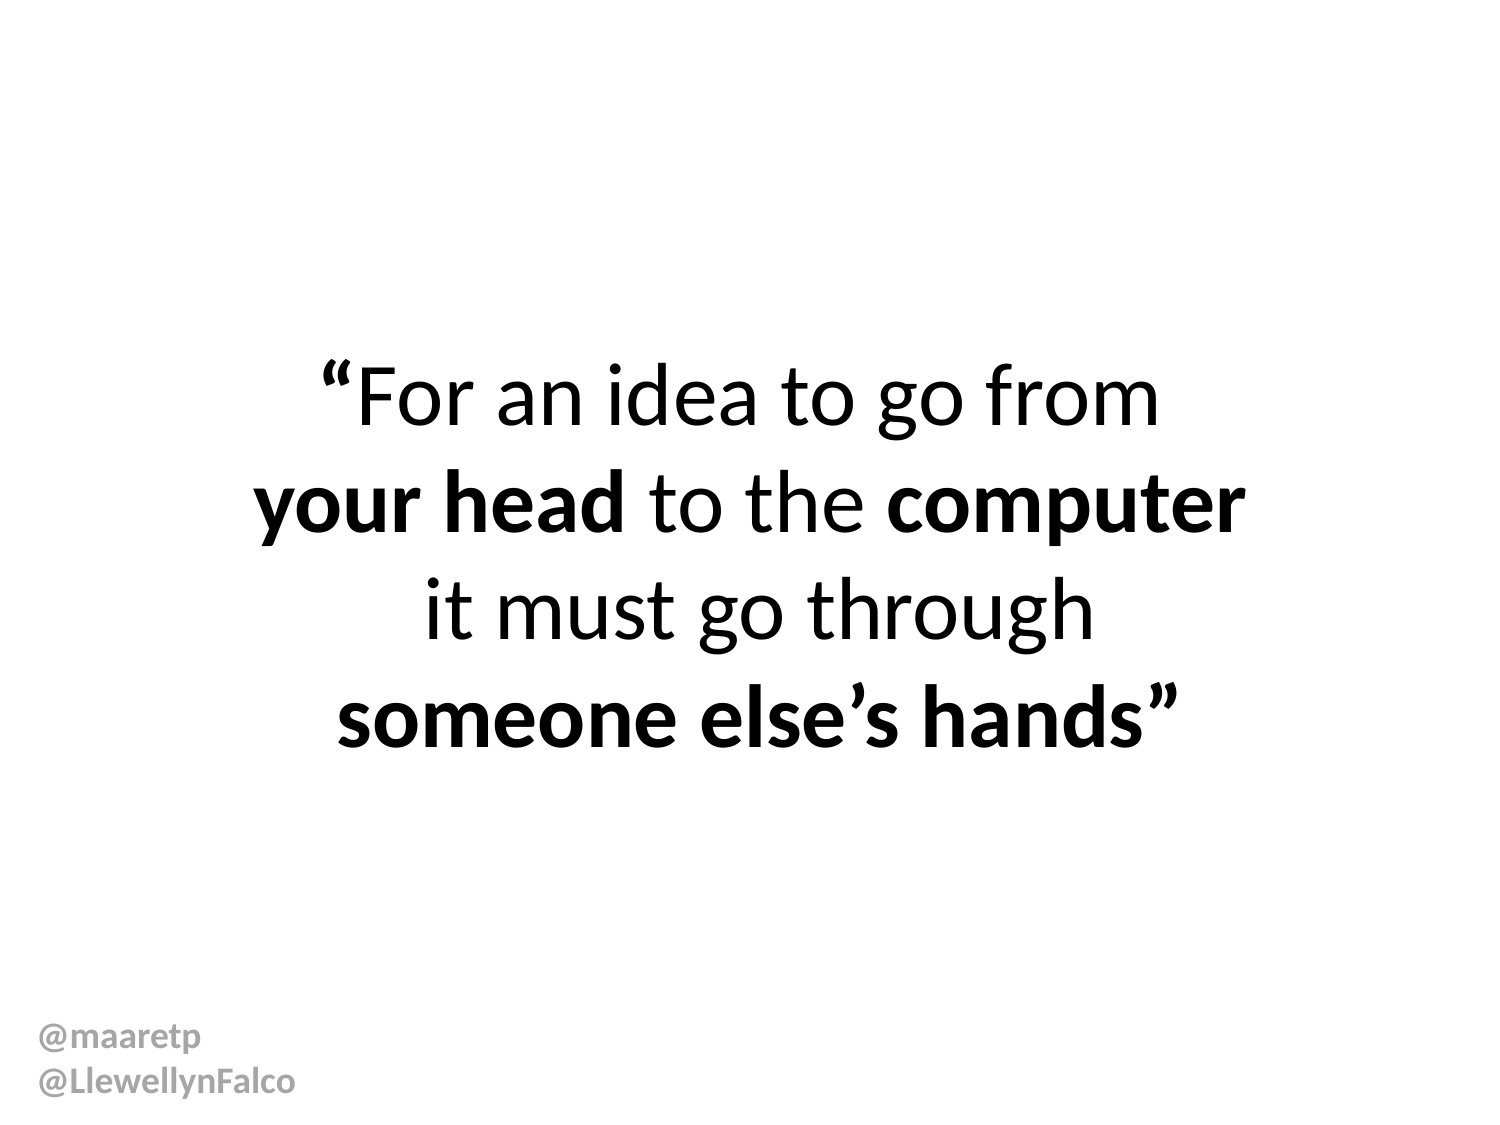

# “For an idea to go from your head to the computer it must go through someone else’s hands”